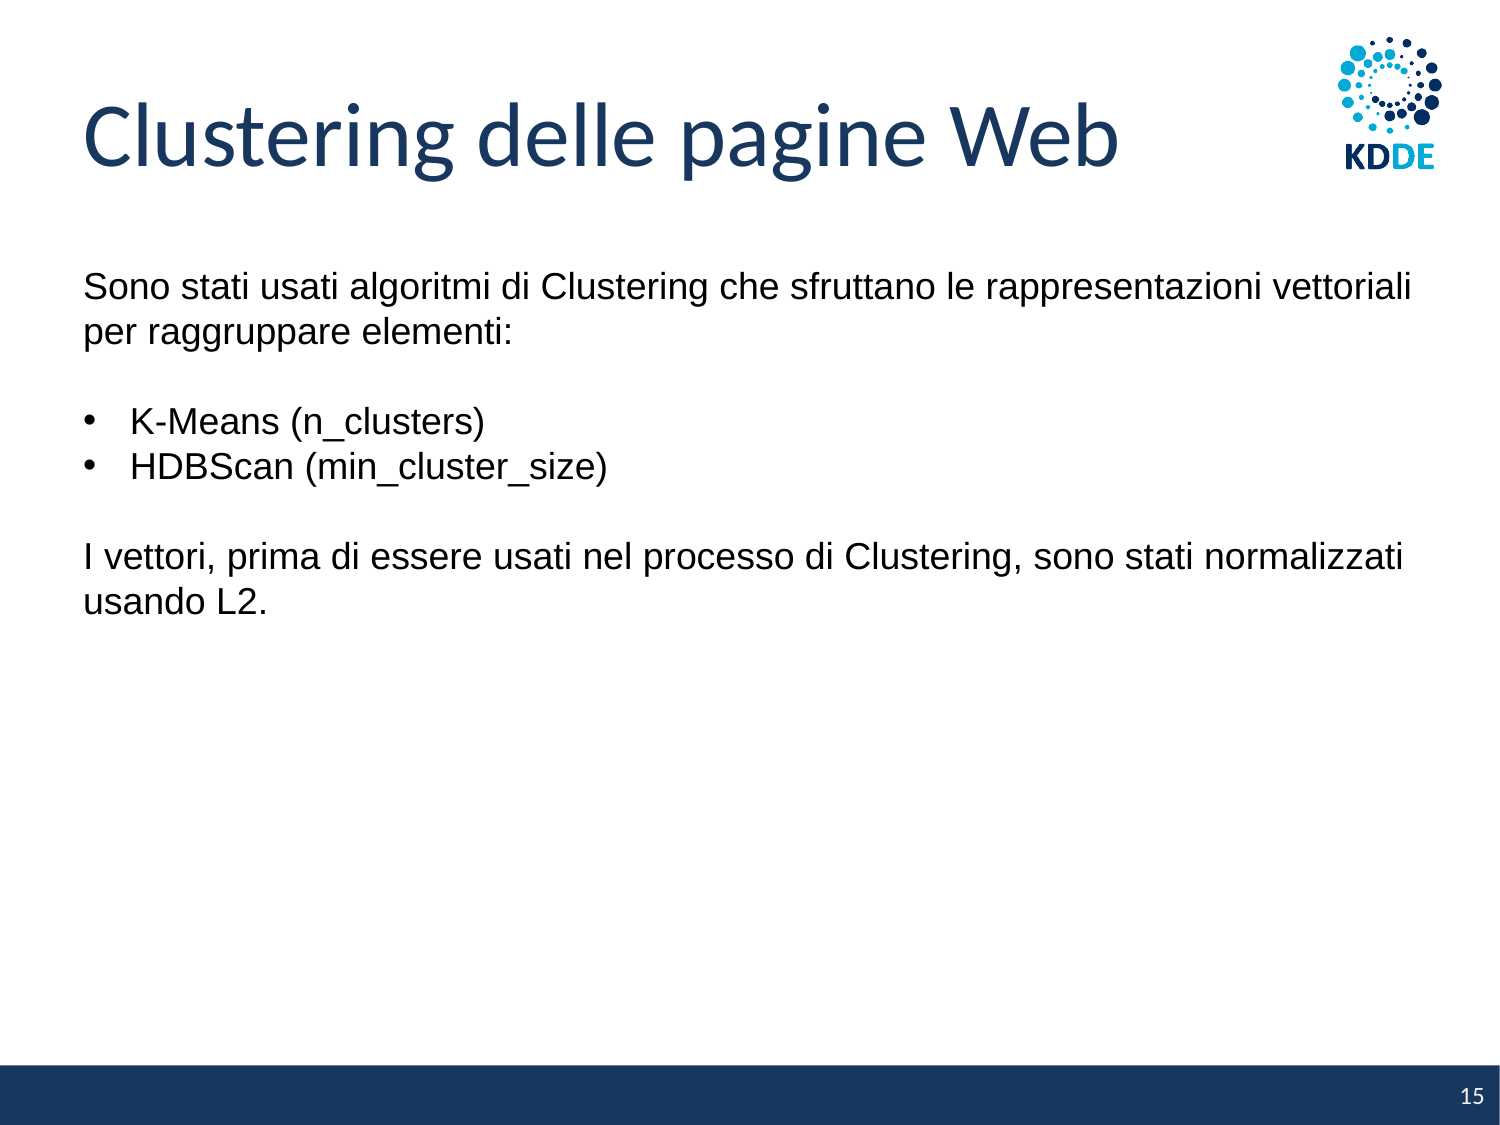

Clustering delle pagine Web
Sono stati usati algoritmi di Clustering che sfruttano le rappresentazioni vettoriali per raggruppare elementi:

K-Means (n_clusters)
HDBScan (min_cluster_size)

I vettori, prima di essere usati nel processo di Clustering, sono stati normalizzati usando L2.
15